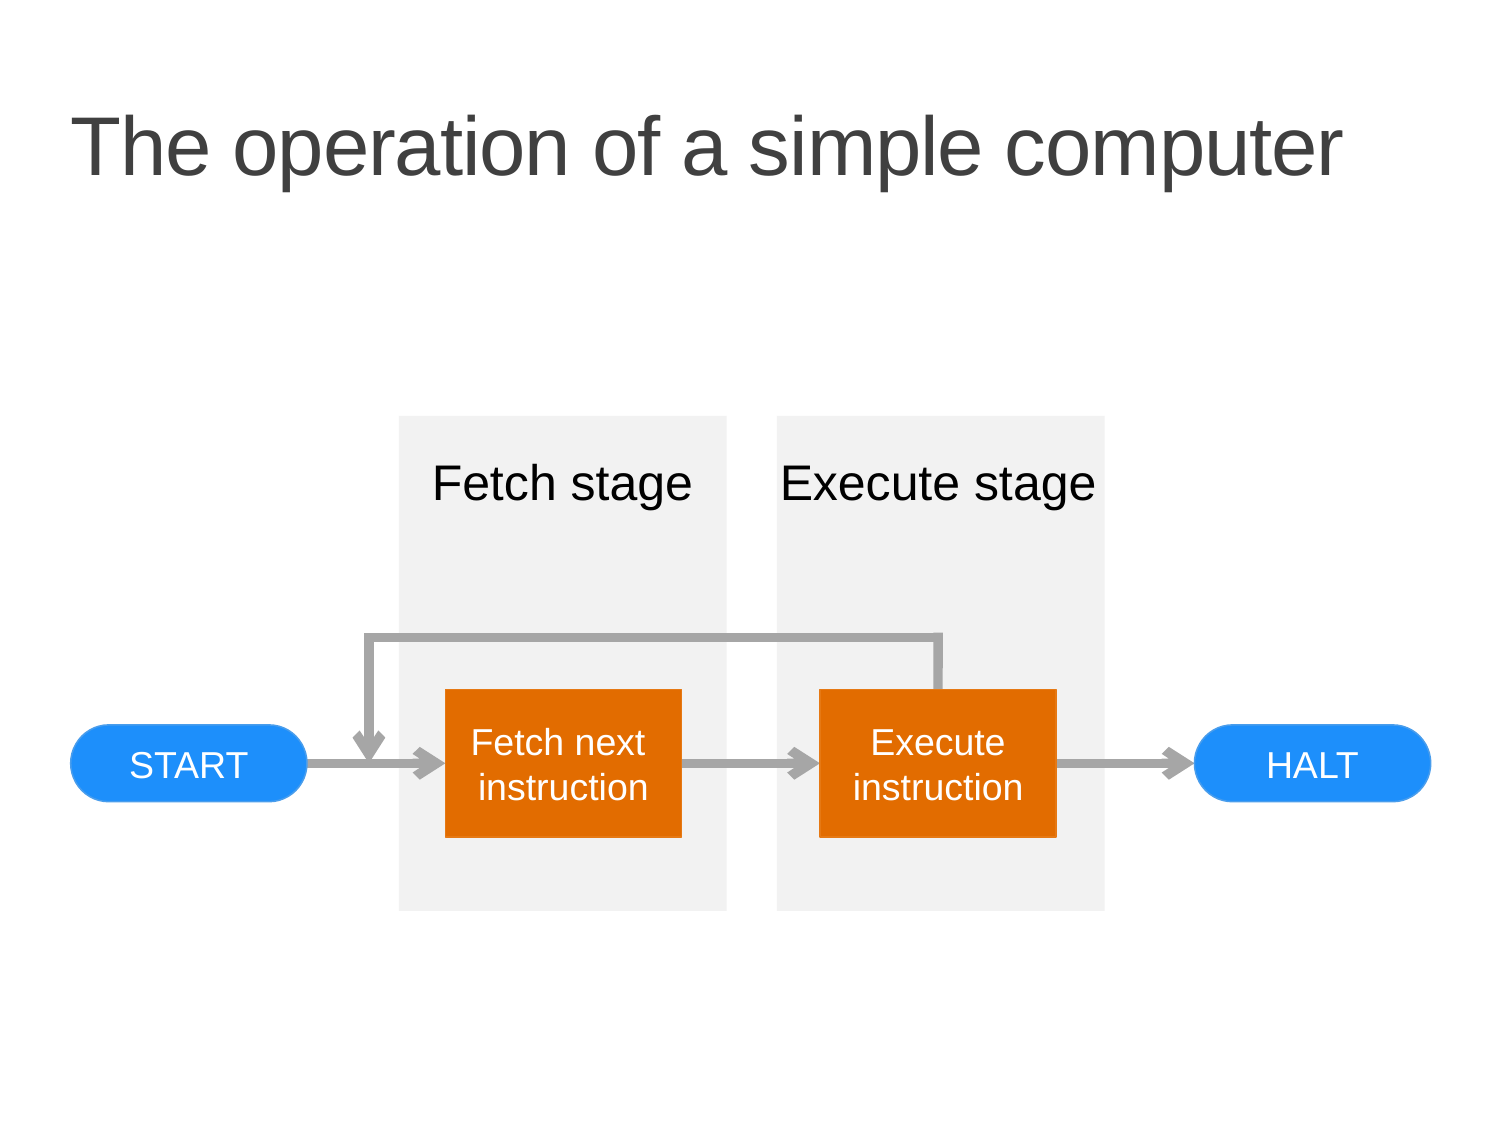

# The operation of a simple computer

Fetch stage
Execute stage
Fetch next
instruction
Execute
instruction
START
HALT